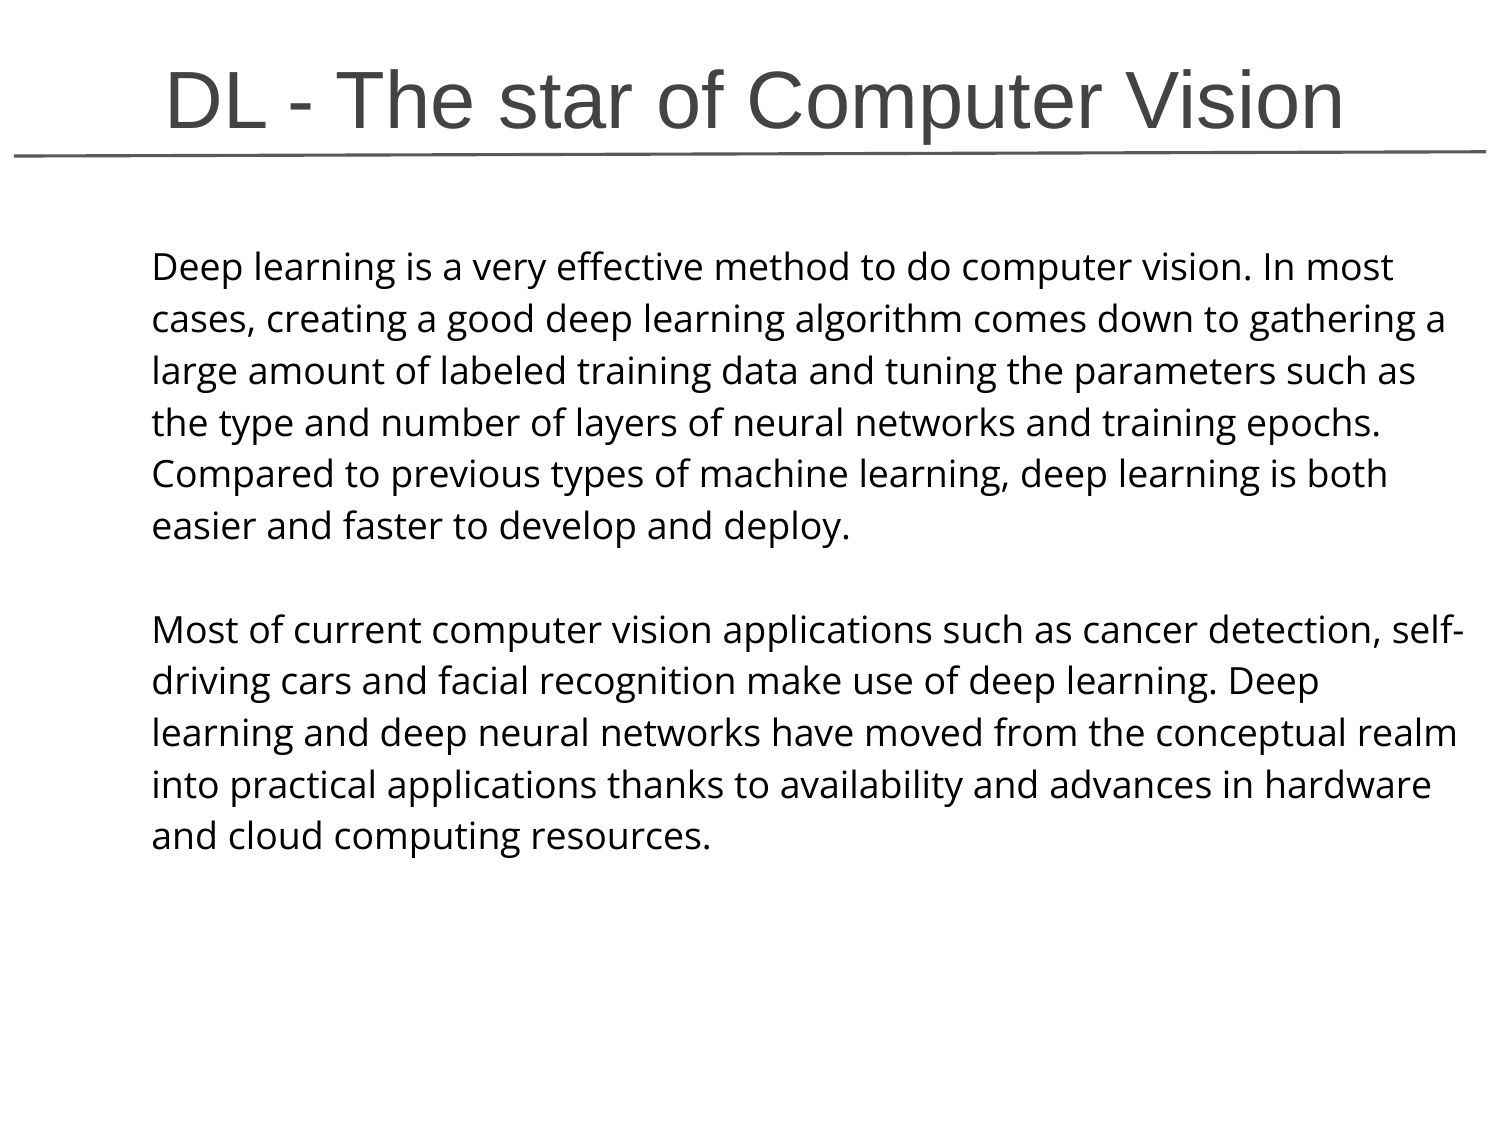

DL - The star of Computer Vision

Deep learning is a very effective method to do computer vision. In most cases, creating a good deep learning algorithm comes down to gathering a large amount of labeled training data and tuning the parameters such as the type and number of layers of neural networks and training epochs. Compared to previous types of machine learning, deep learning is both easier and faster to develop and deploy.

Most of current computer vision applications such as cancer detection, self-driving cars and facial recognition make use of deep learning. Deep learning and deep neural networks have moved from the conceptual realm into practical applications thanks to availability and advances in hardware and cloud computing resources.